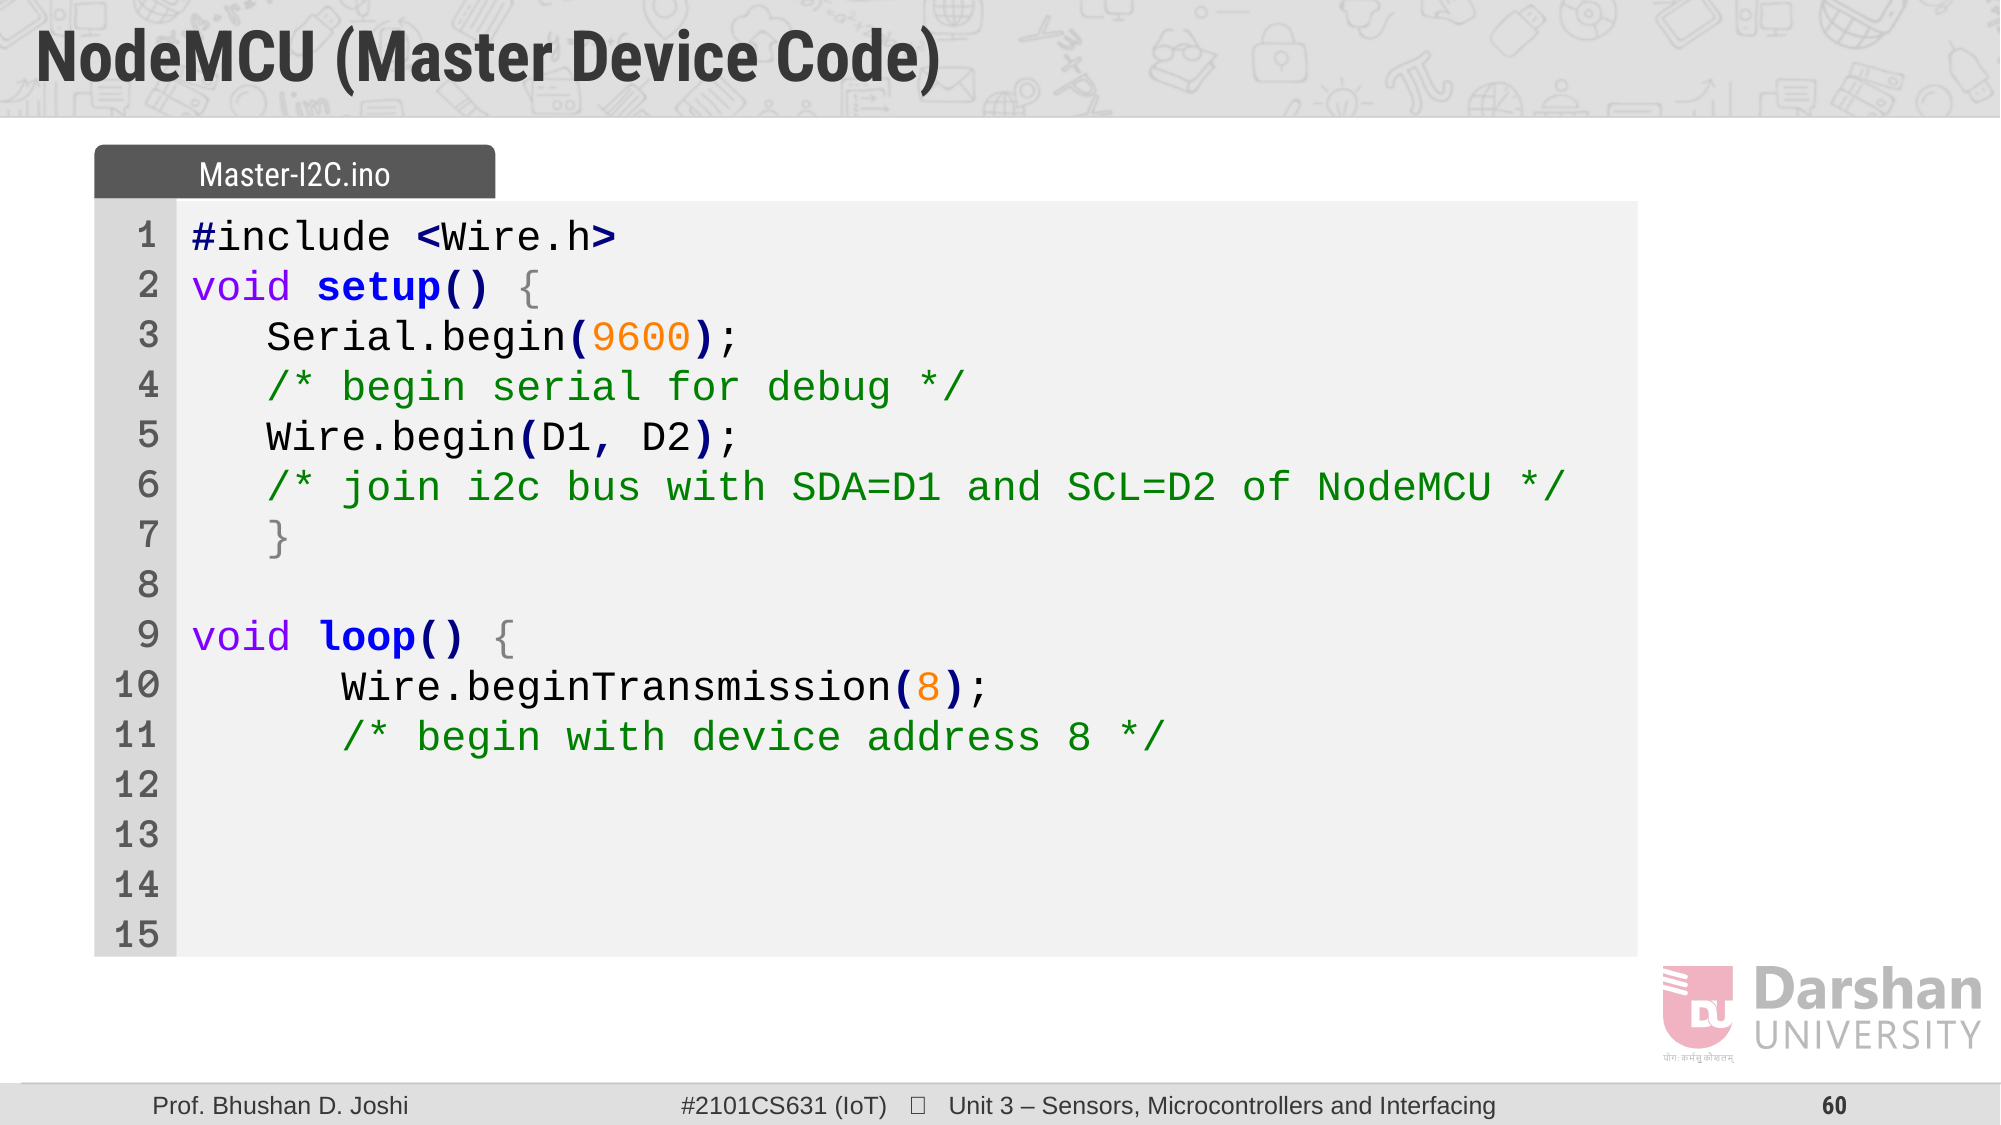

# NodeMCU (Master Device Code)
Master-I2C.ino
1
2
3
4
5
6
7
8
9
10
11
1213
14
15

#include <Wire.h>
void setup() {
Serial.begin(9600);
/* begin serial for debug */
Wire.begin(D1, D2);
/* join i2c bus with SDA=D1 and SCL=D2 of NodeMCU */
}

void loop() {
	Wire.beginTransmission(8);
	/* begin with device address 8 */